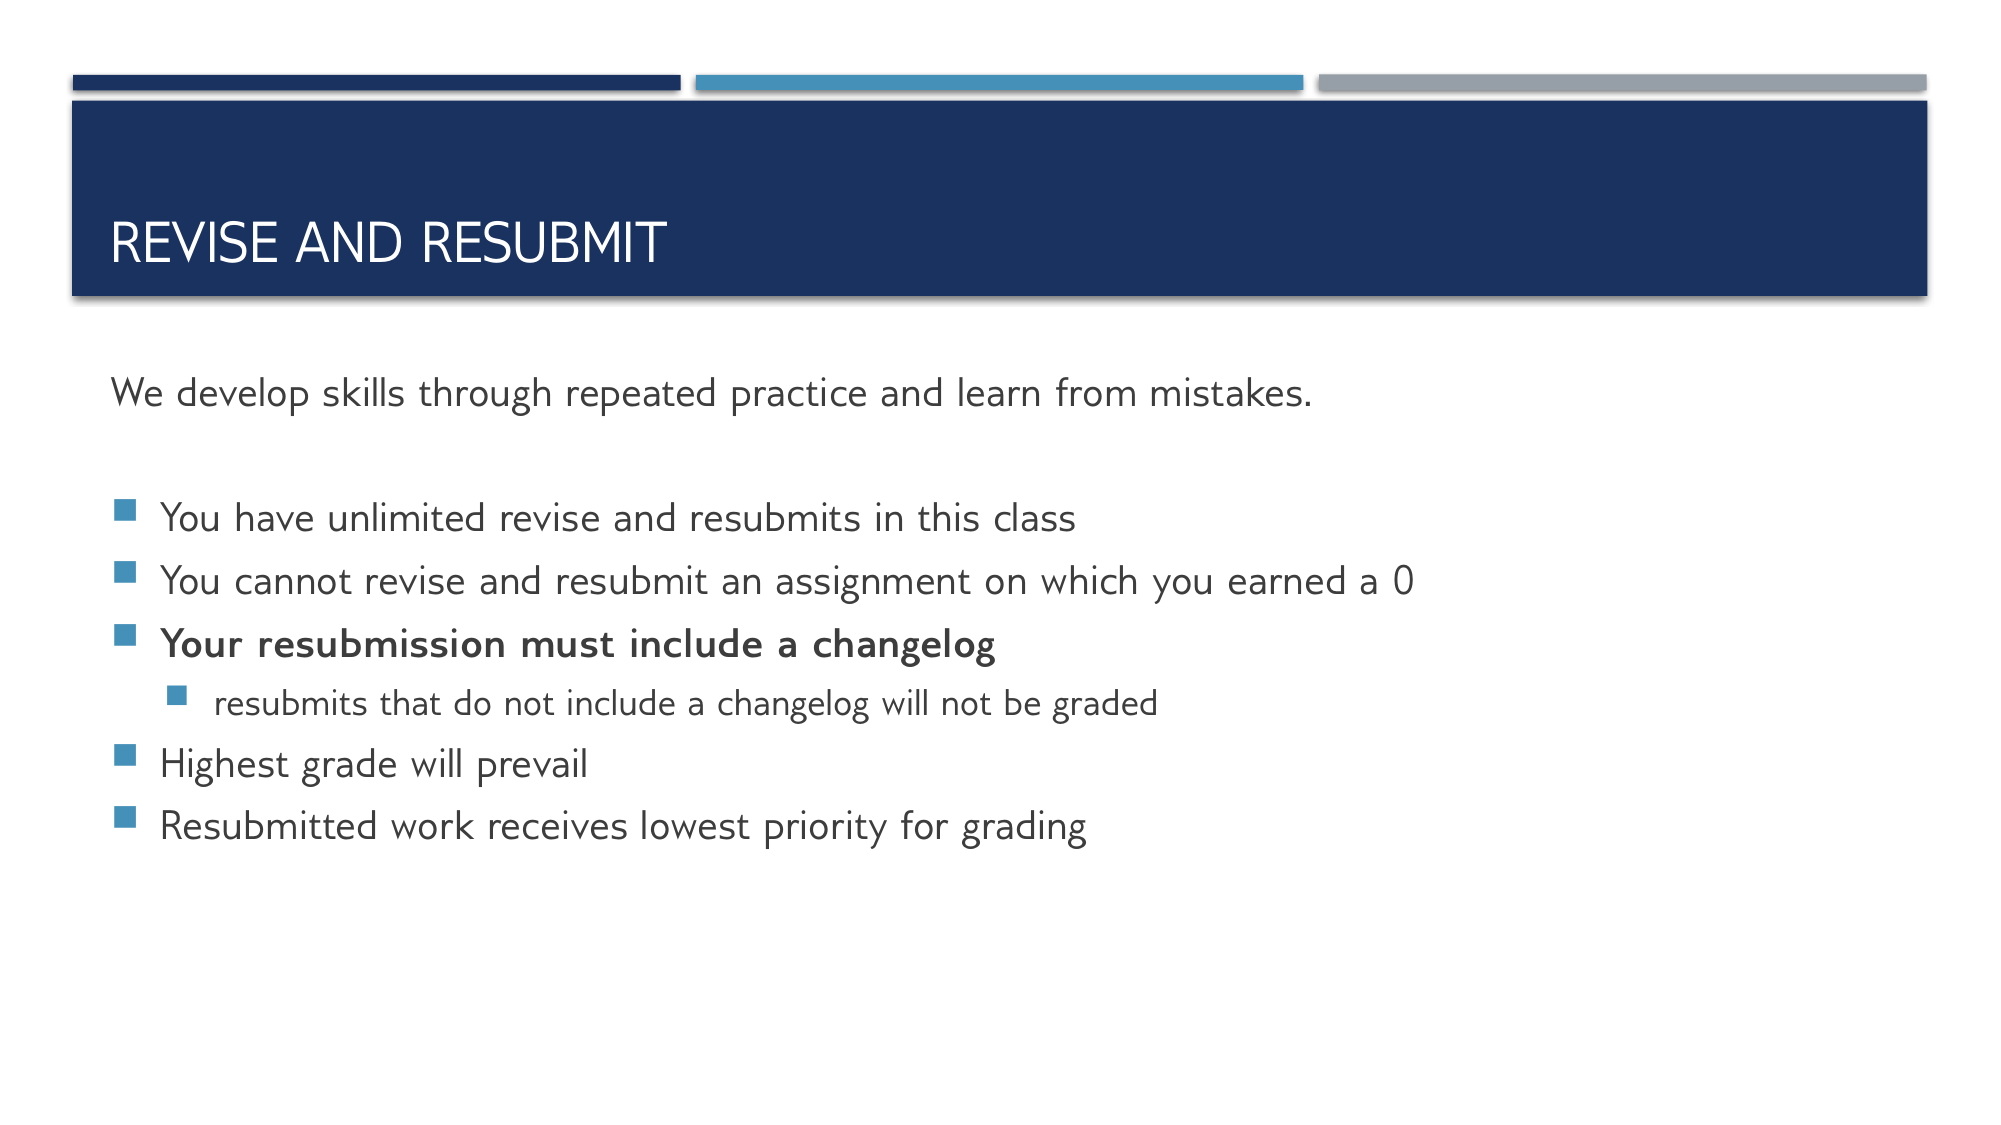

# Revise and resubmit
We develop skills through repeated practice and learn from mistakes.

You have unlimited revise and resubmits in this class
You cannot revise and resubmit an assignment on which you earned a 0
Your resubmission must include a changelog
resubmits that do not include a changelog will not be graded
Highest grade will prevail
Resubmitted work receives lowest priority for grading